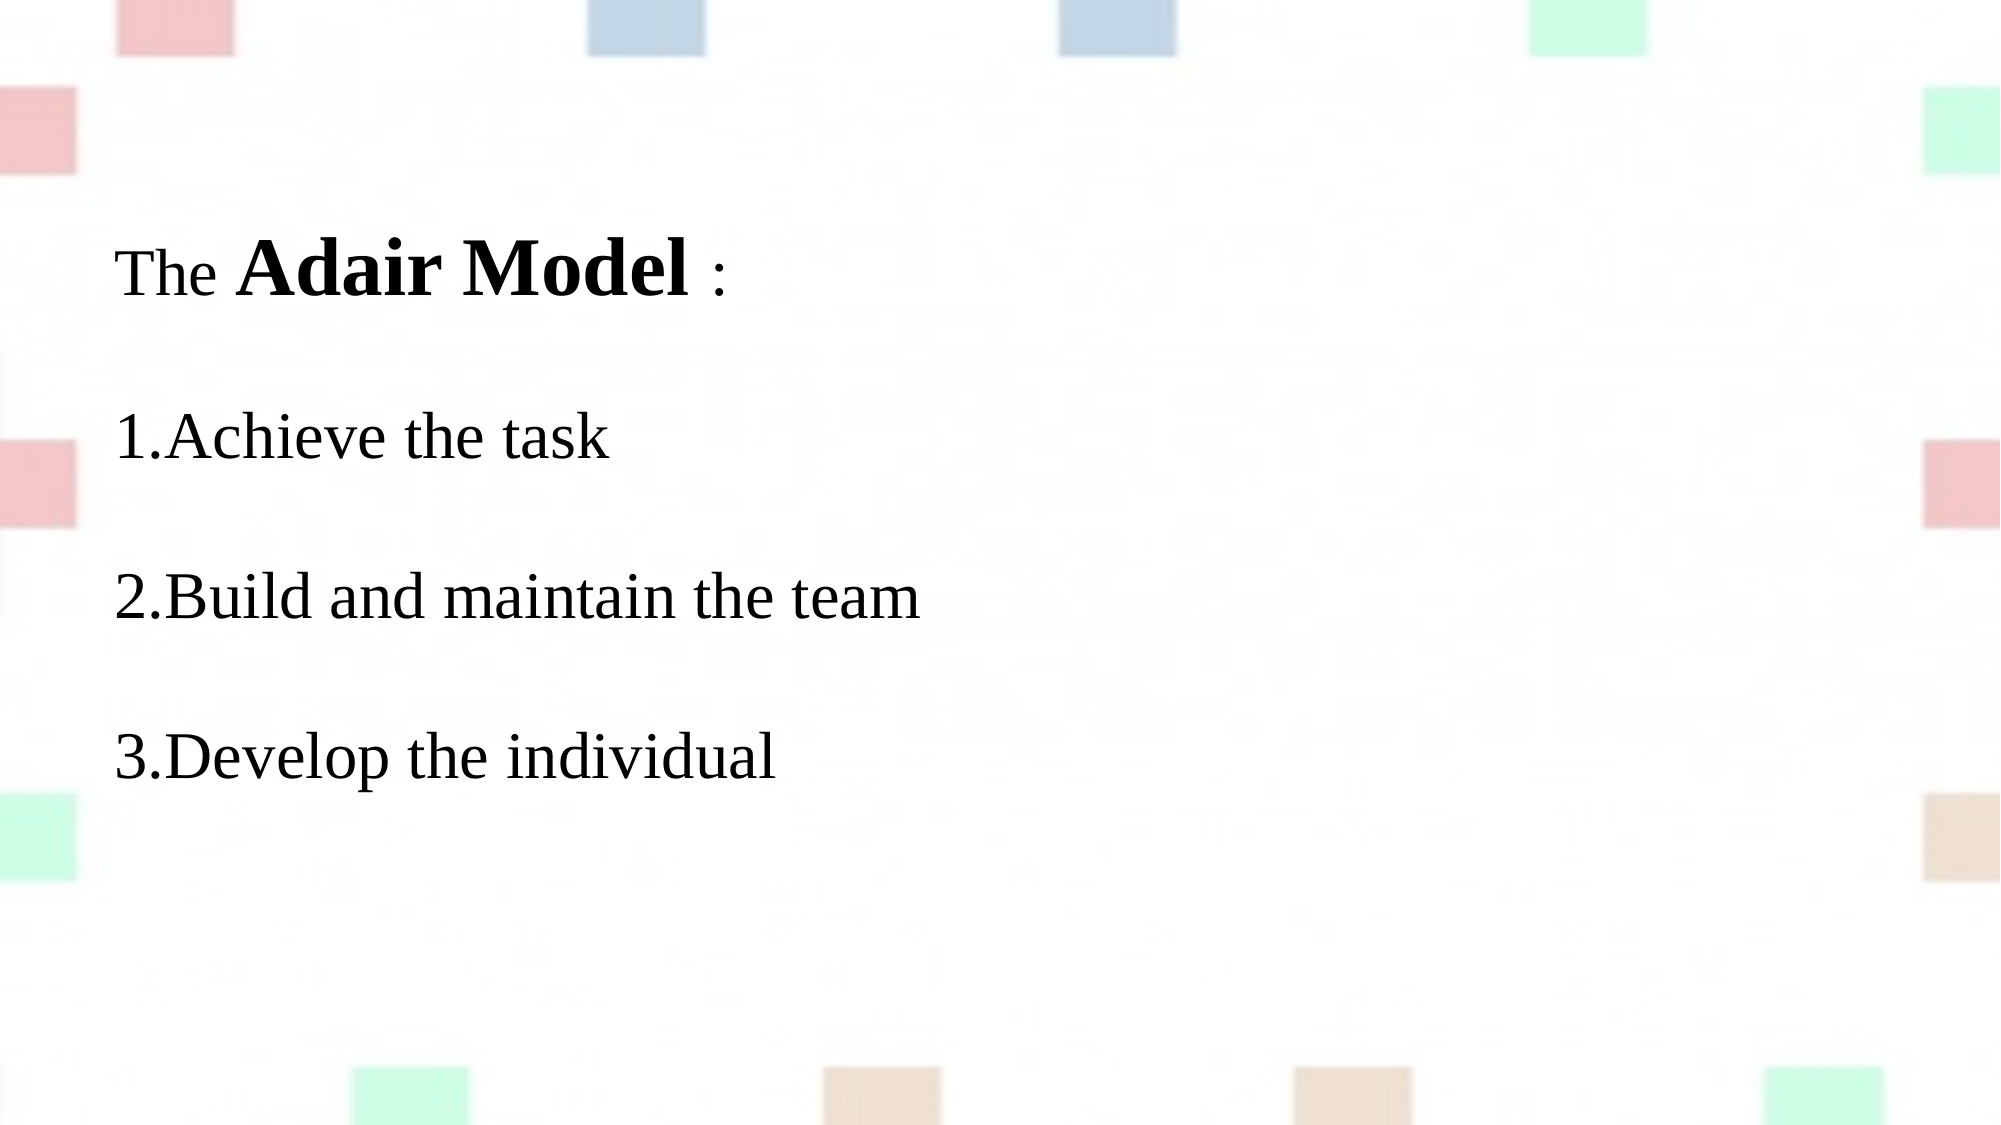

The Adair Model :
Achieve the task
Build and maintain the team
Develop the individual